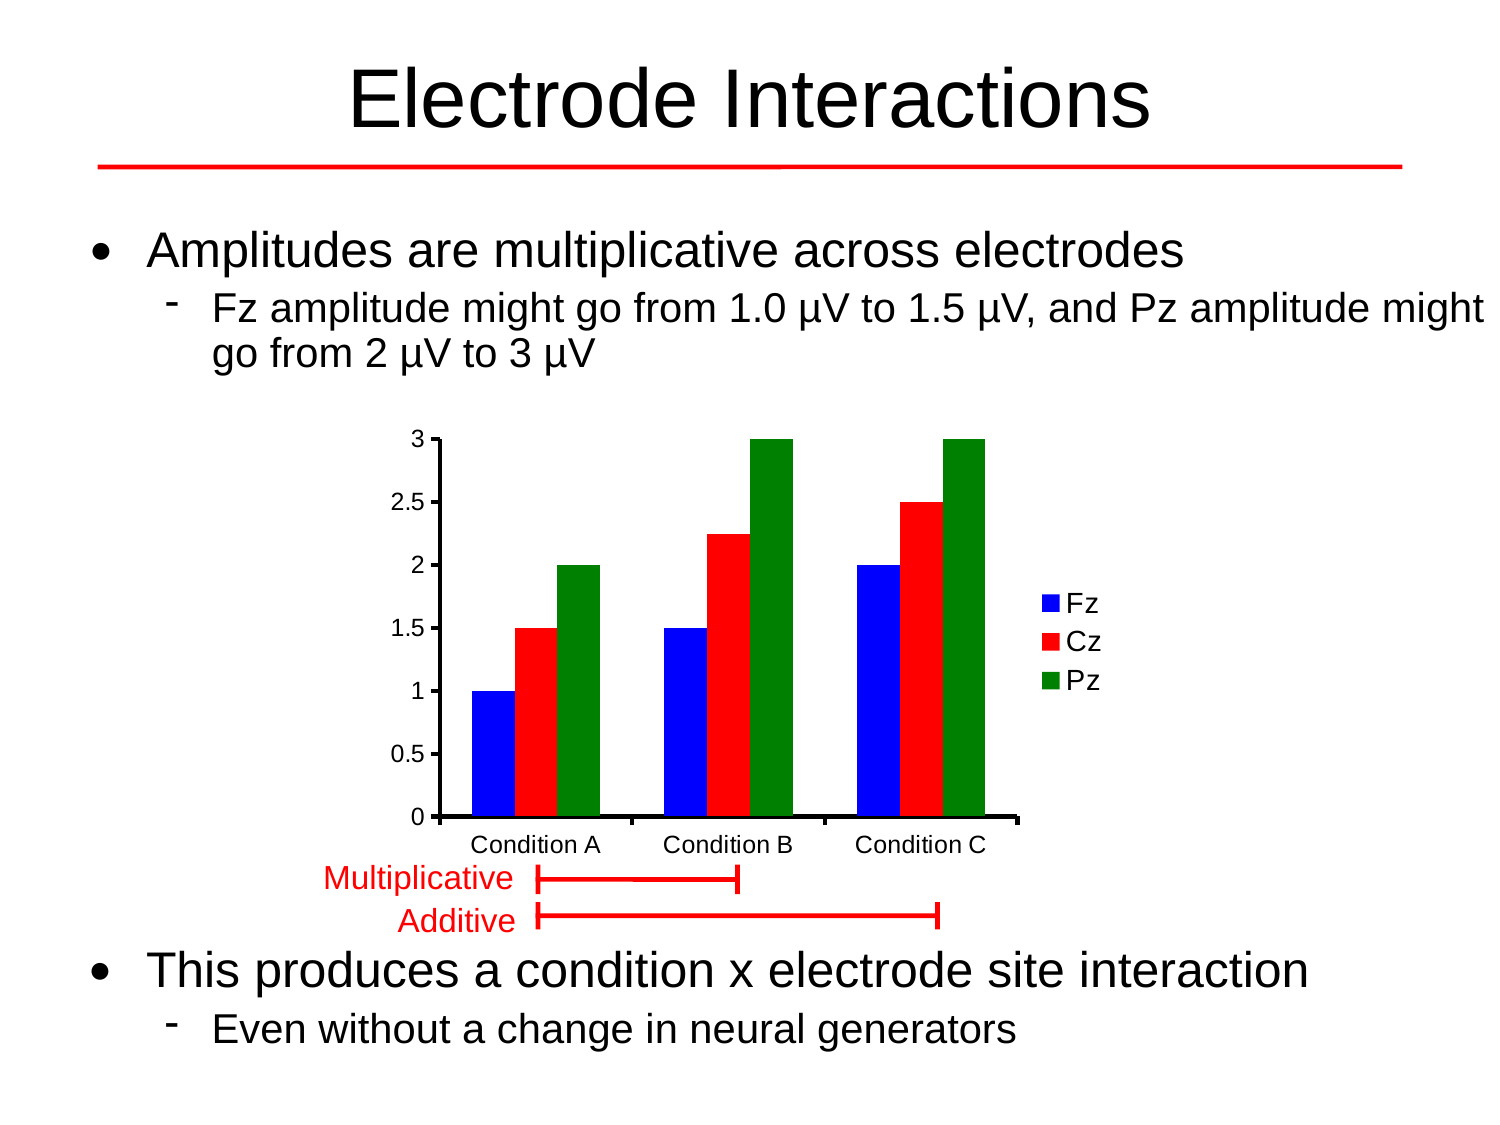

# Electrode Interactions

Amplitudes are multiplicative across electrodes
Fz amplitude might go from 1.0 µV to 1.5 µV, and Pz amplitude might go from 2 µV to 3 µV

### Chart

| Category | Fz | Cz | Pz |
|---|---|---|---|
| Condition A | 1.0 | 1.5 | 2.0 |
| Condition B | 1.5 | 2.25 | 3.0 |
| Condition C | 2.0 | 2.5 | 3.0 |
Multiplicative

Additive

This produces a condition x electrode site interaction
Even without a change in neural generators